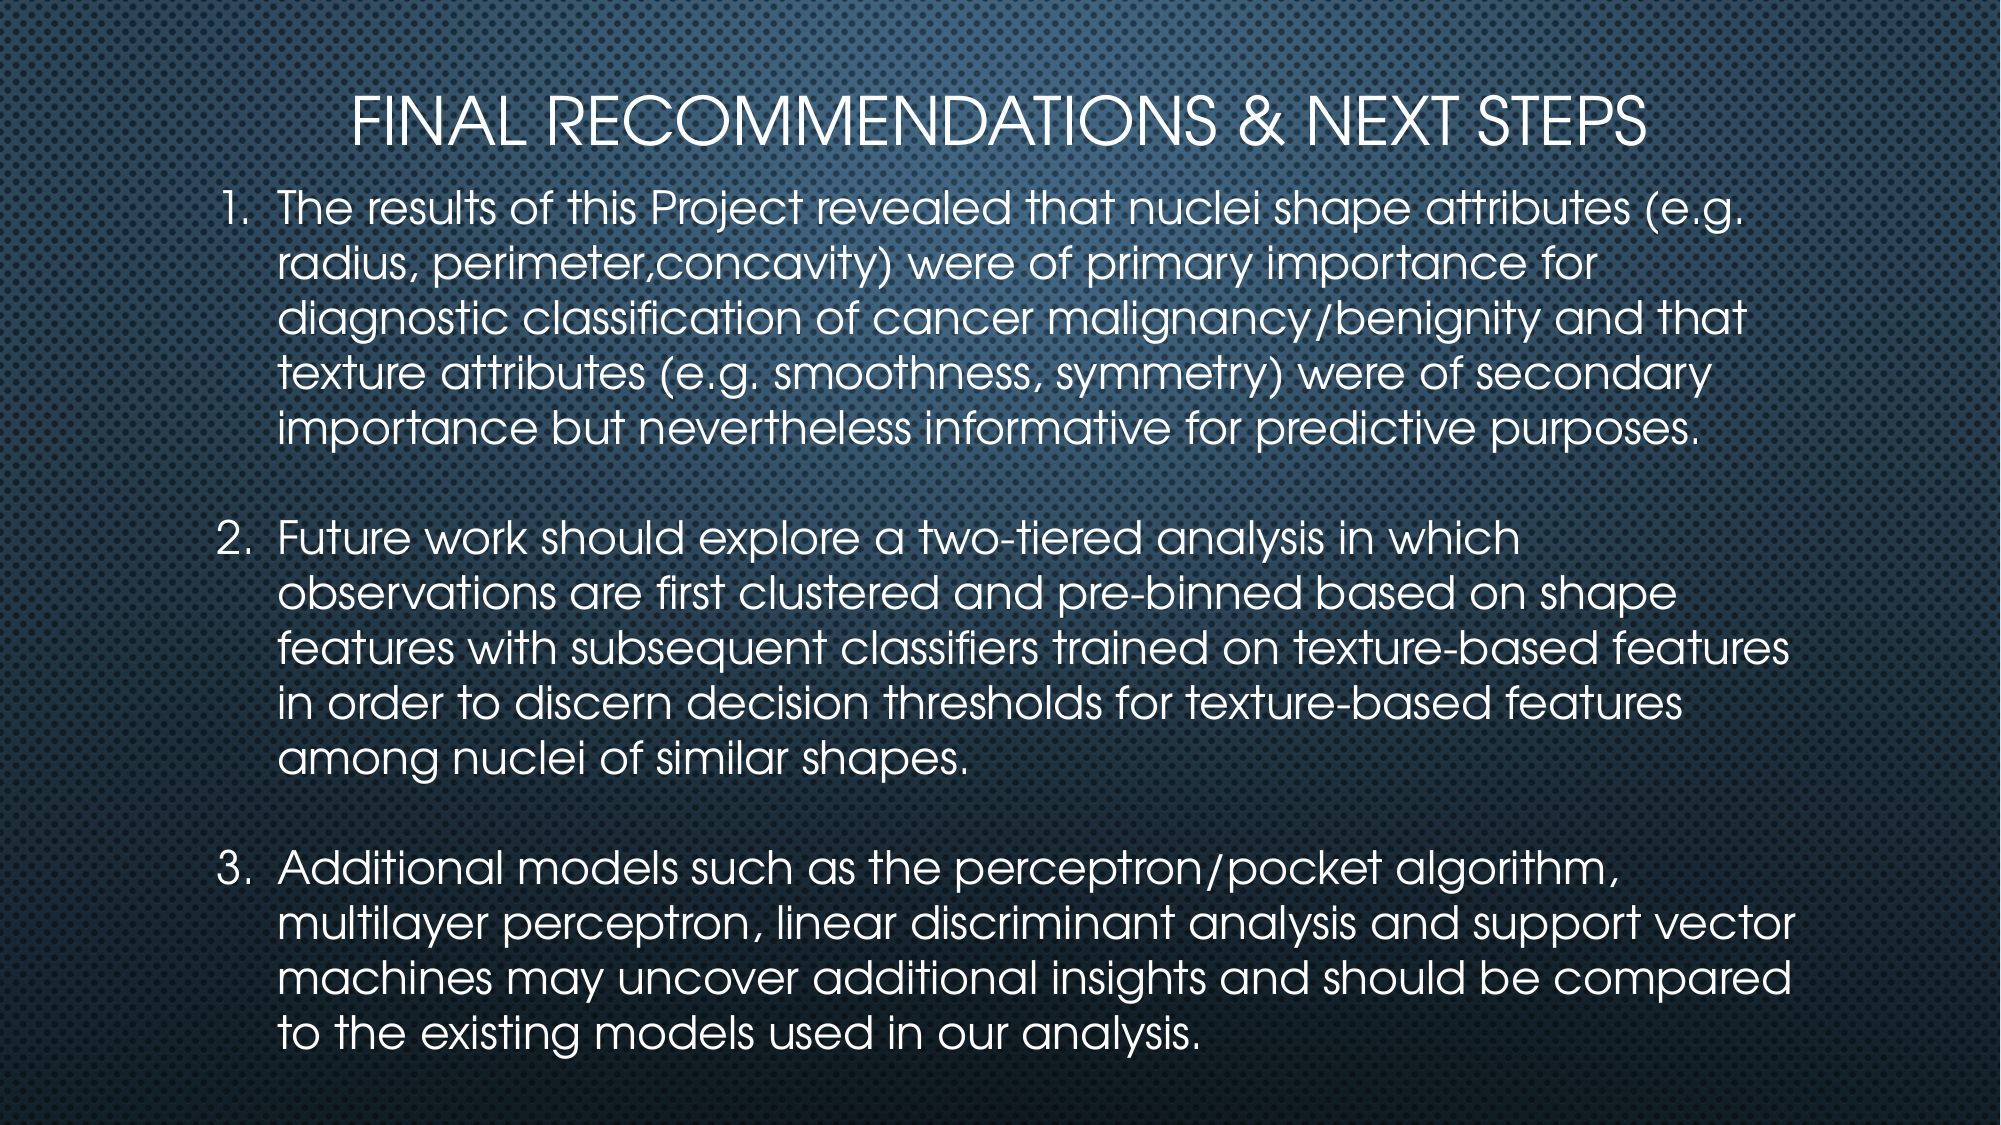

# FINAL RECOMMENDATIONS & NEXT STEPS
The results of this Project revealed that nuclei shape attributes (e.g. radius, perimeter,concavity) were of primary importance for diagnostic classification of cancer malignancy/benignity and that texture attributes (e.g. smoothness, symmetry) were of secondary importance but nevertheless informative for predictive purposes.

Future work should explore a two-tiered analysis in which observations are first clustered and pre-binned based on shape features with subsequent classifiers trained on texture-based features in order to discern decision thresholds for texture-based features among nuclei of similar shapes.

Additional models such as the perceptron/pocket algorithm, multilayer perceptron, linear discriminant analysis and support vector machines may uncover additional insights and should be compared to the existing models used in our analysis.